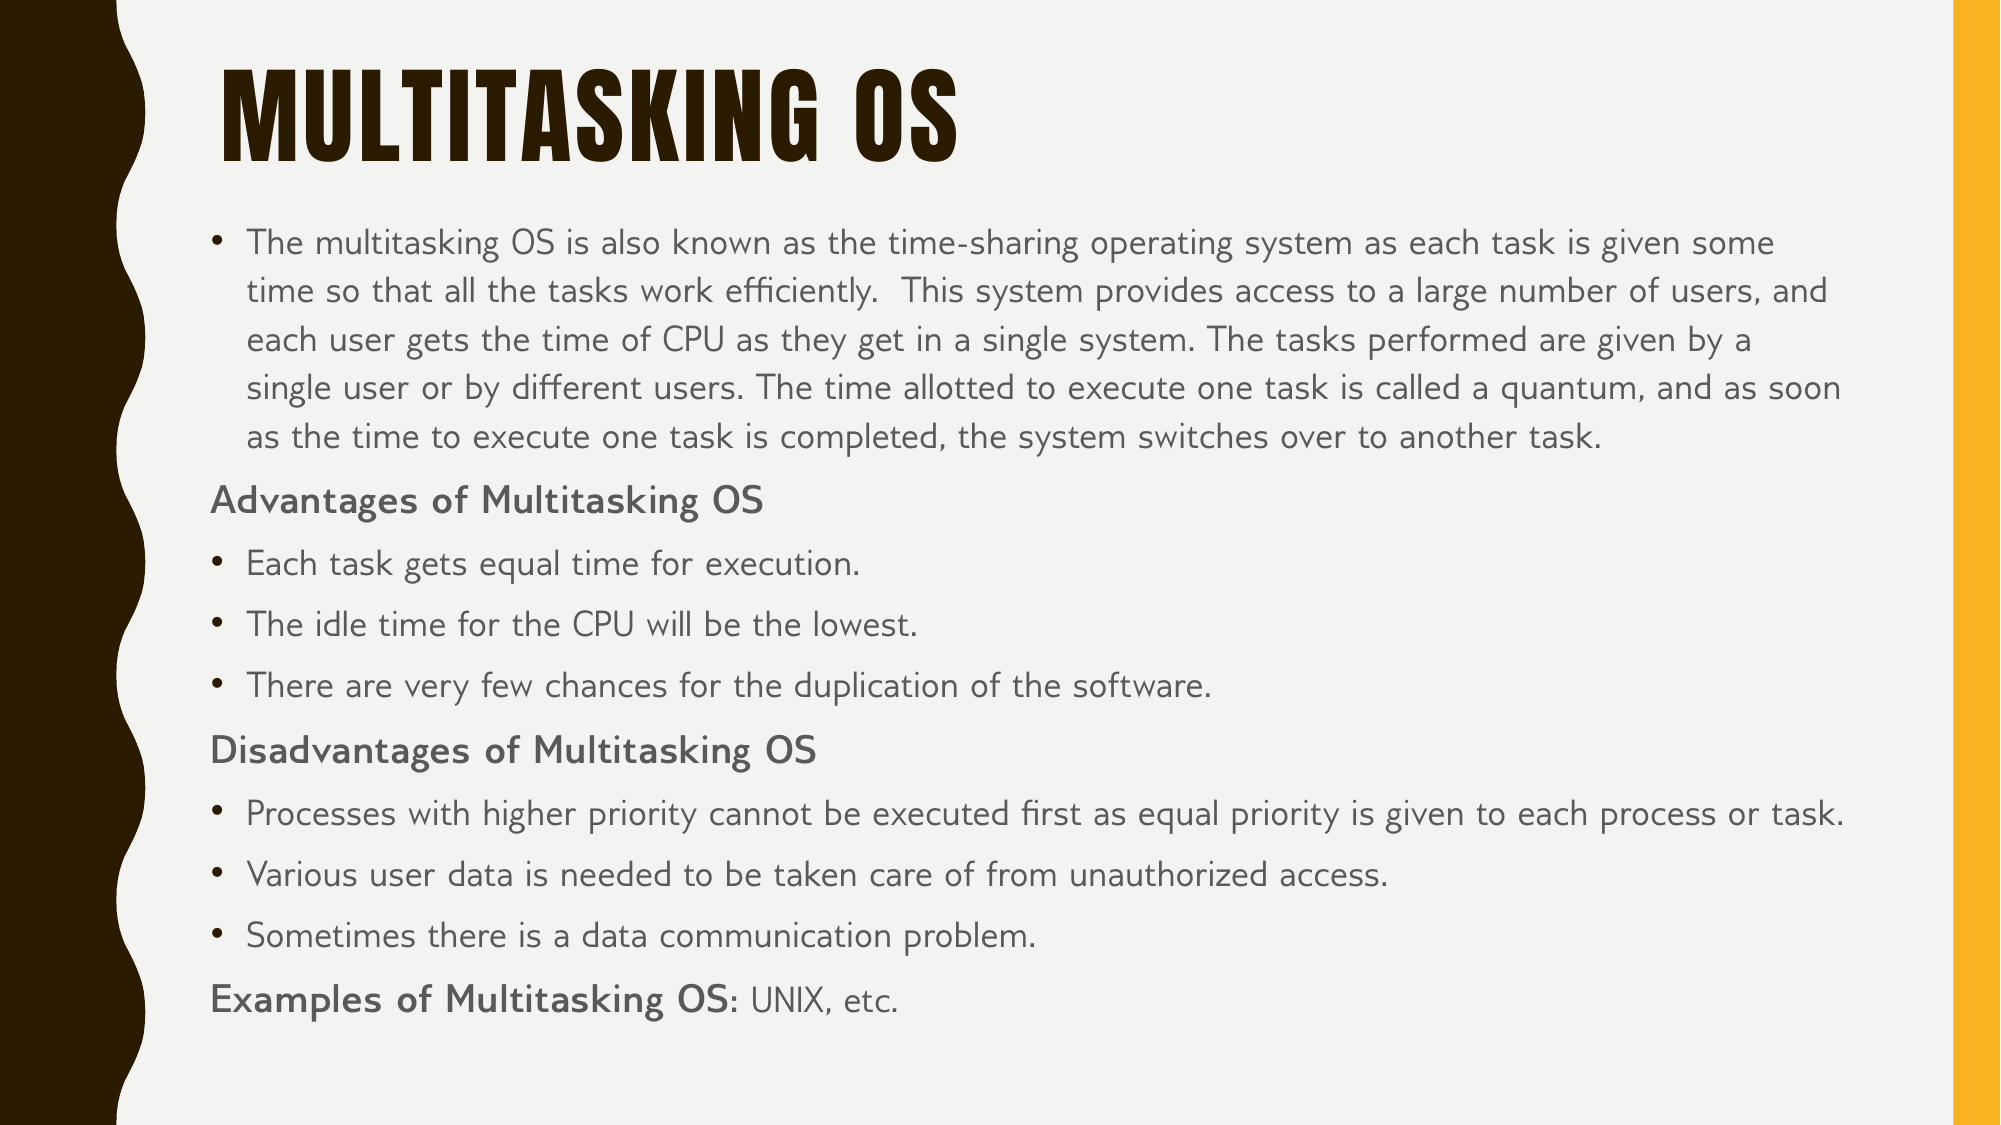

# Multitasking OS
The multitasking OS is also known as the time-sharing operating system as each task is given some time so that all the tasks work efficiently.  This system provides access to a large number of users, and each user gets the time of CPU as they get in a single system. The tasks performed are given by a single user or by different users. The time allotted to execute one task is called a quantum, and as soon as the time to execute one task is completed, the system switches over to another task.
Advantages of Multitasking OS
Each task gets equal time for execution.
The idle time for the CPU will be the lowest.
There are very few chances for the duplication of the software.
Disadvantages of Multitasking OS
Processes with higher priority cannot be executed first as equal priority is given to each process or task.
Various user data is needed to be taken care of from unauthorized access.
Sometimes there is a data communication problem.
Examples of Multitasking OS: UNIX, etc.